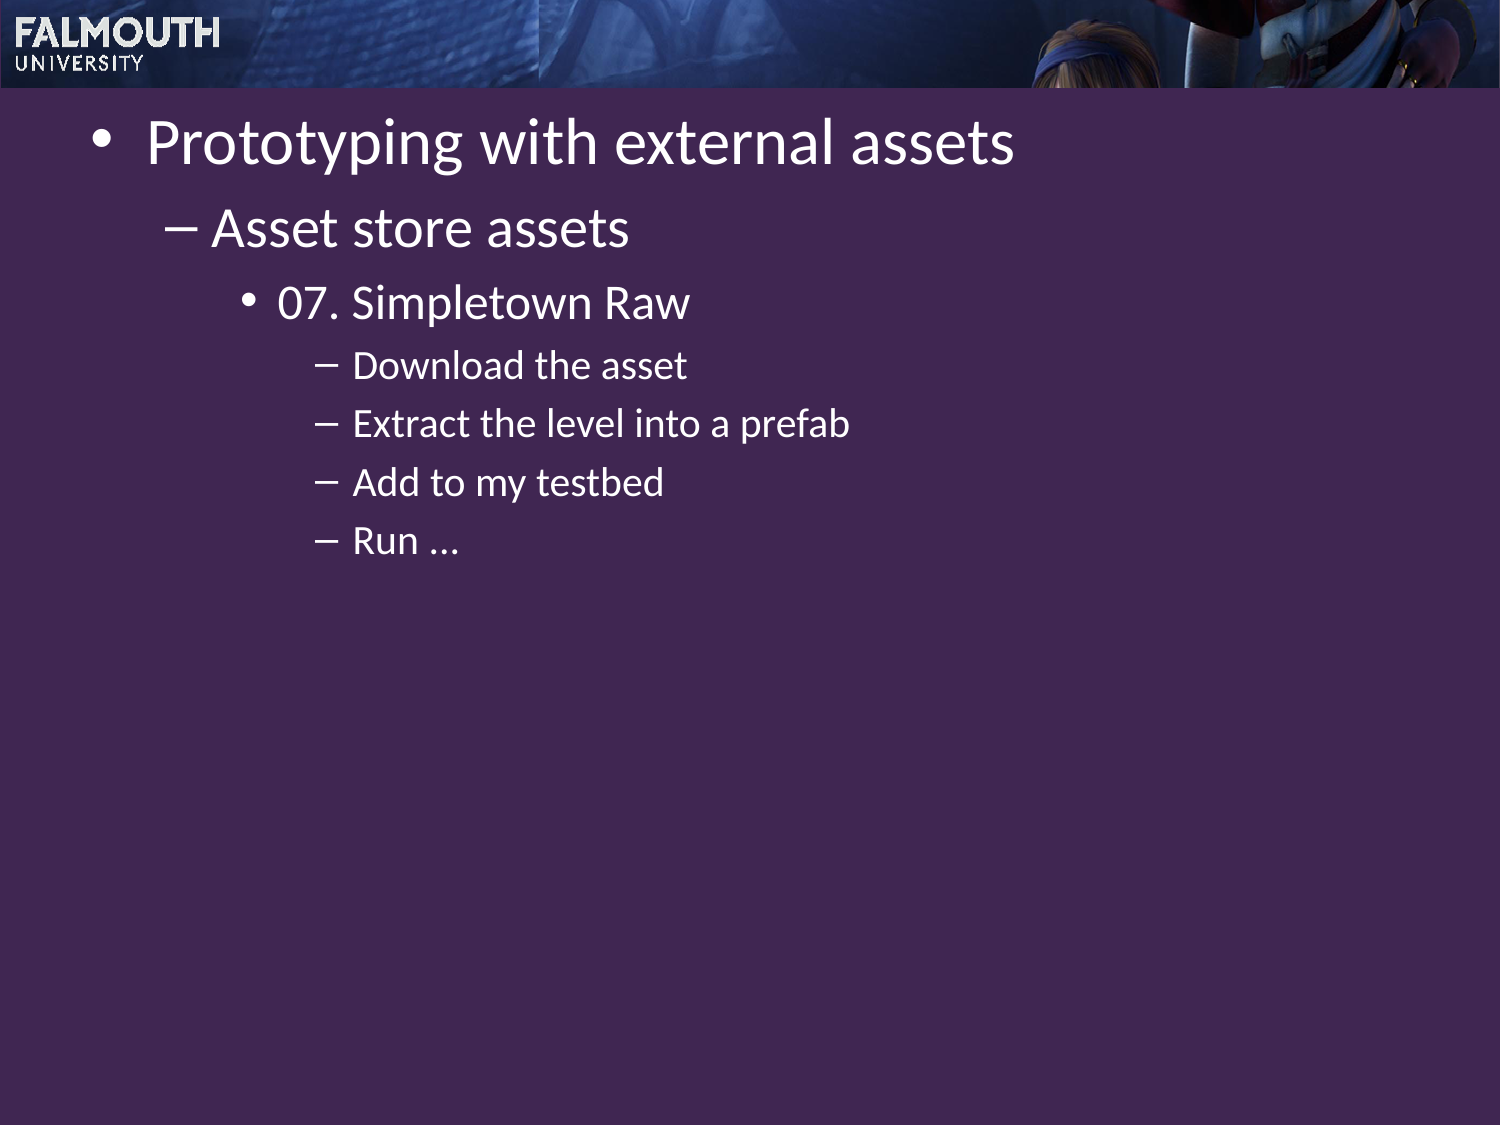

Prototyping with external assets
Asset store assets
07. Simpletown Raw
Download the asset
Extract the level into a prefab
Add to my testbed
Run ...